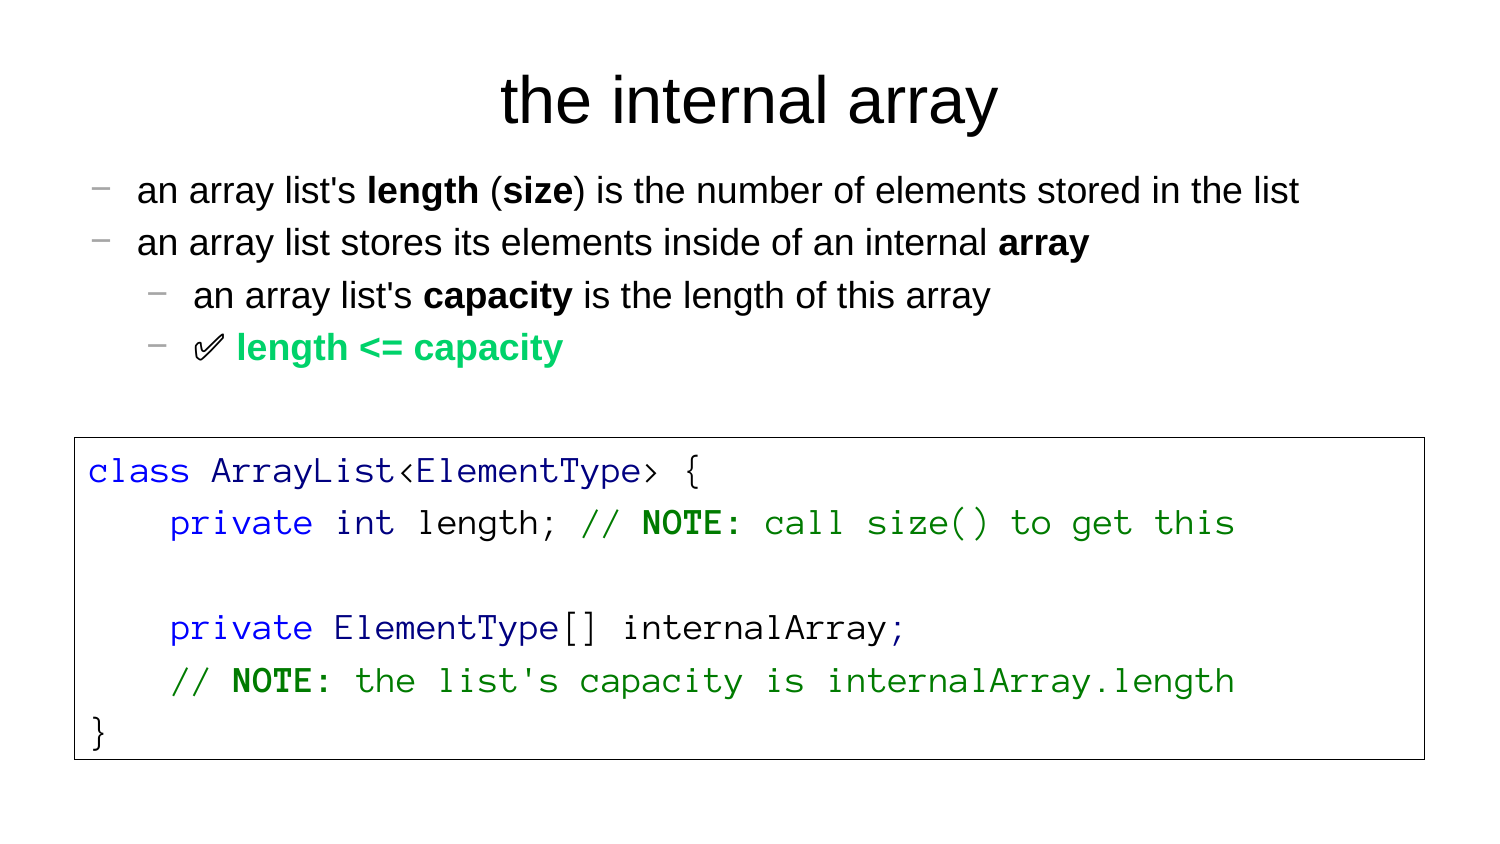

# the internal array
an array list's length (size) is the number of elements stored in the list
an array list stores its elements inside of an internal array
an array list's capacity is the length of this array
✅ length <= capacity
class ArrayList<ElementType> {
    private int length; // NOTE: call size() to get this

    private ElementType[] internalArray;
    // NOTE: the list's capacity is internalArray.length
}